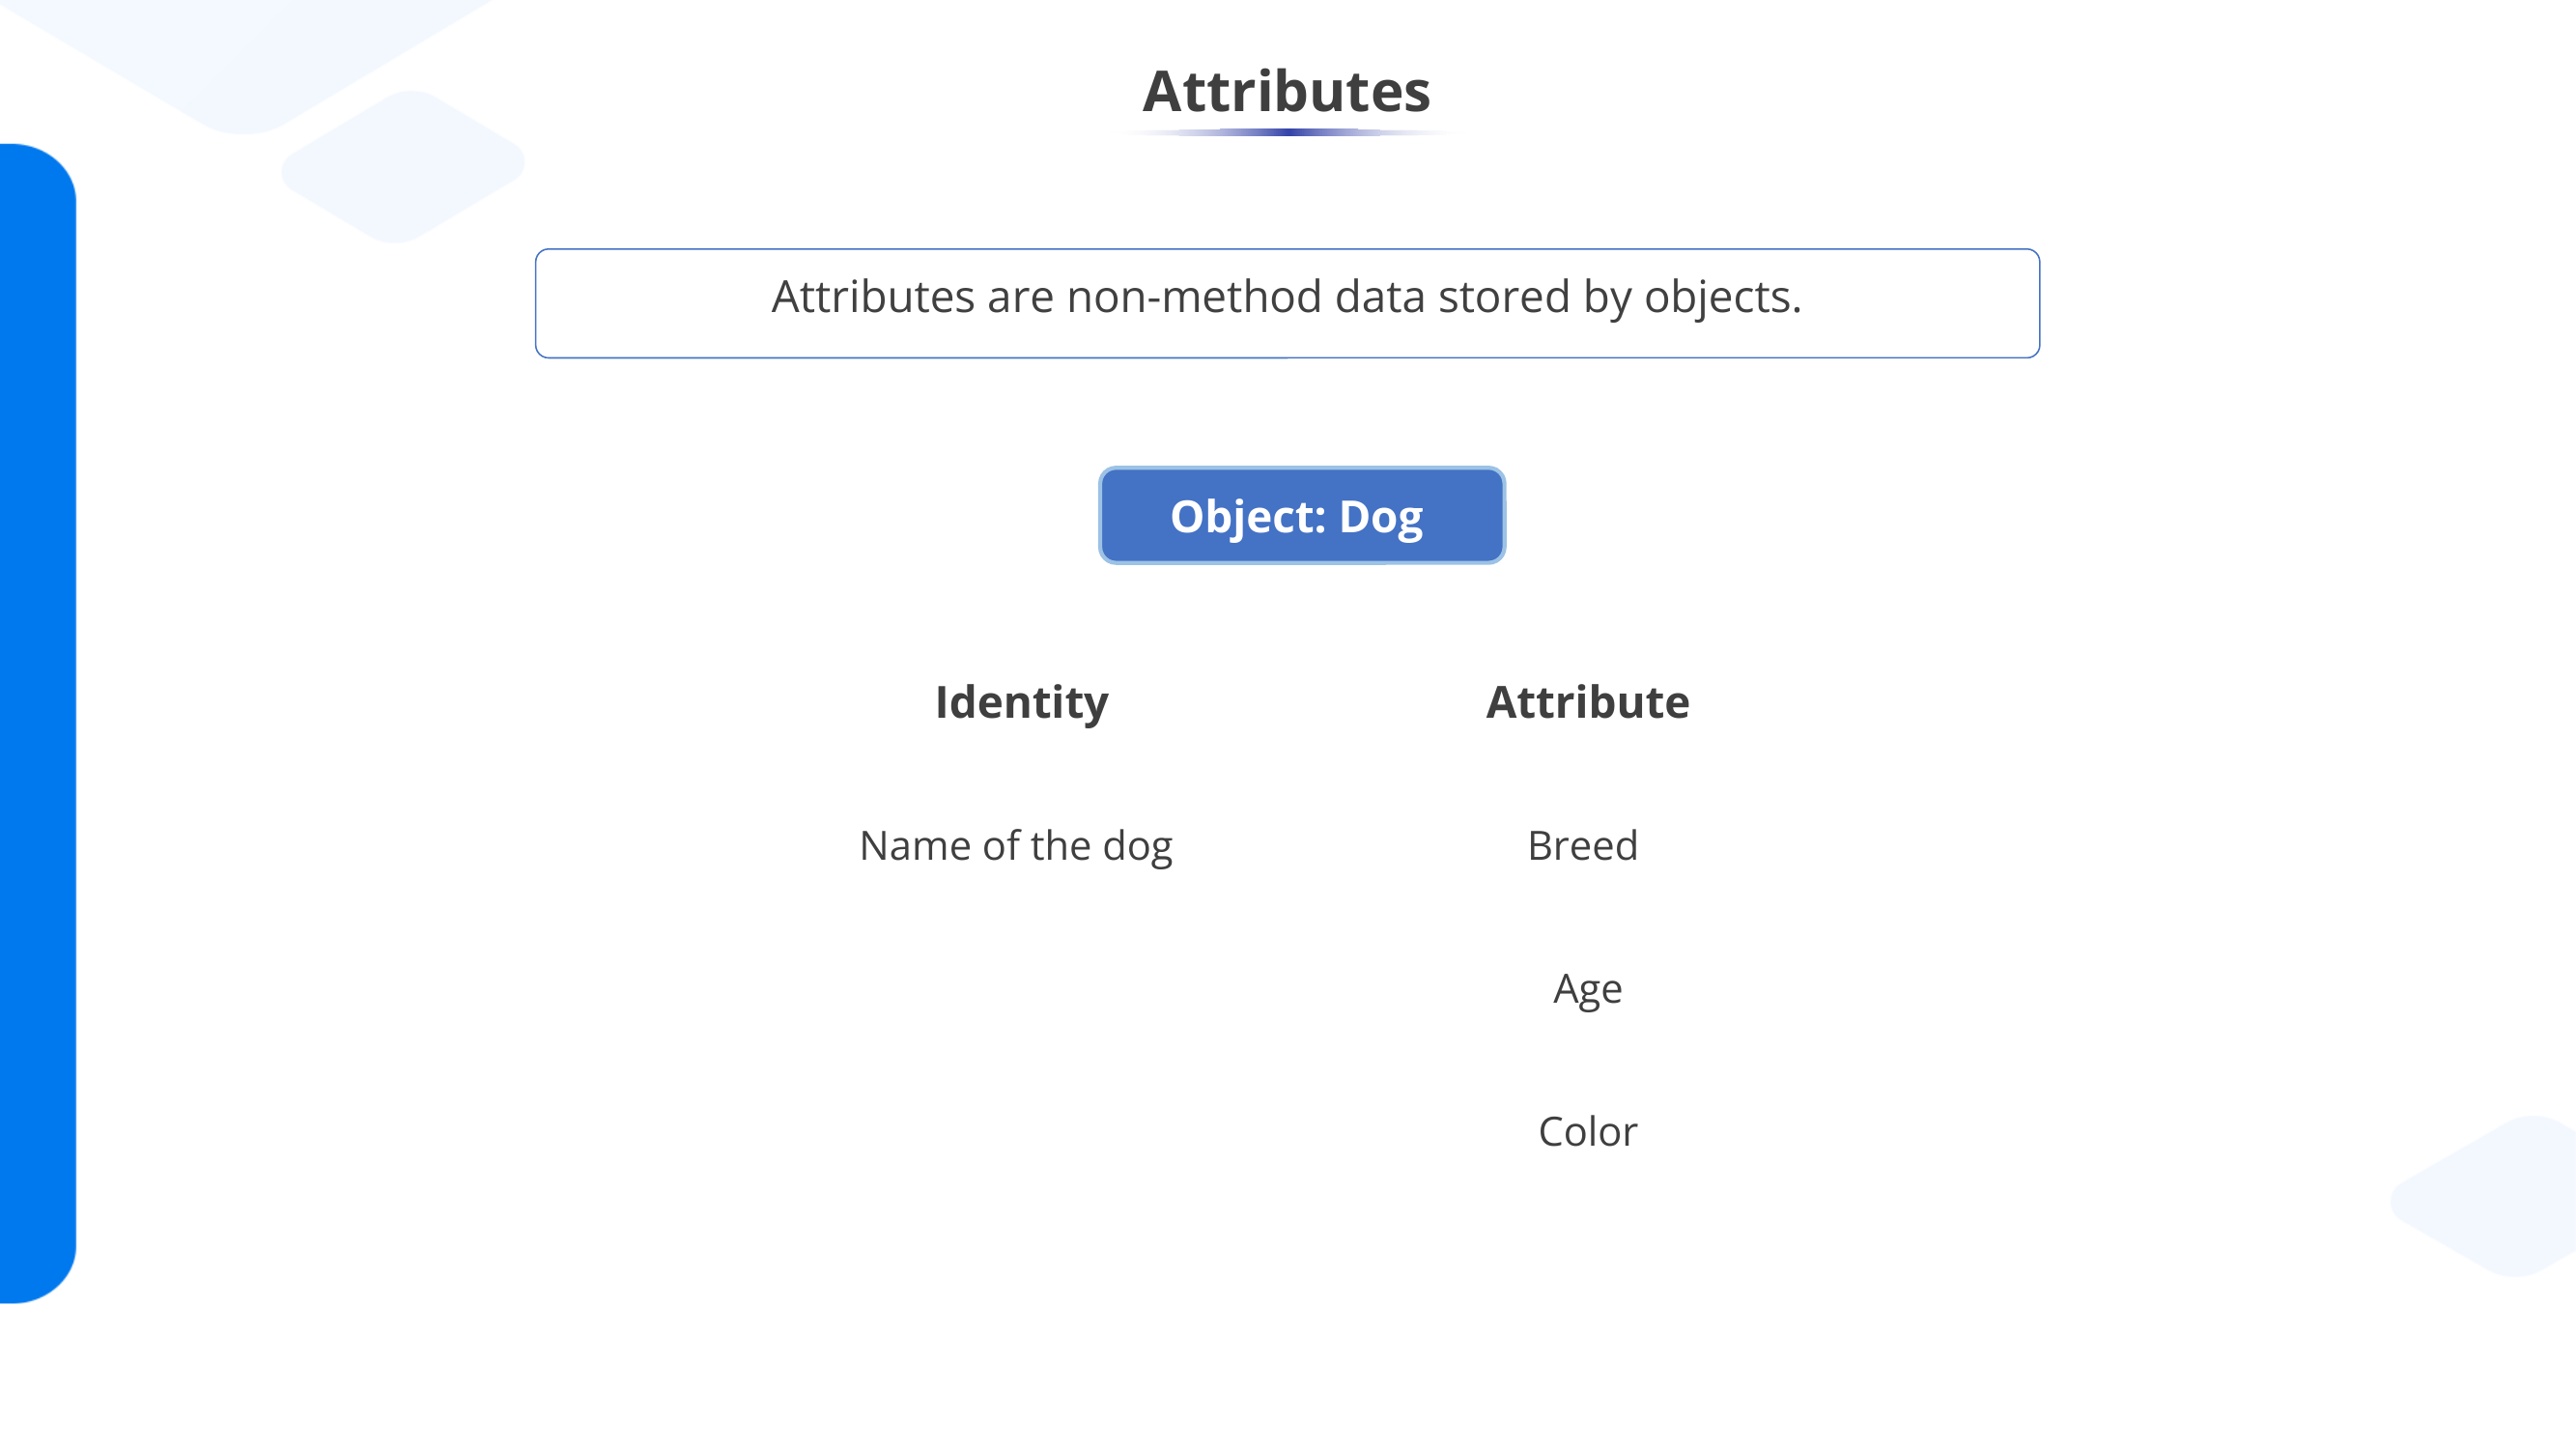

Attributes

Attributes are non-method data stored by objects.

Object: Dog

| Identity | Attribute |
| --- | --- |
| Name of the dog | Breed |
|  | Age |
|  | Color |